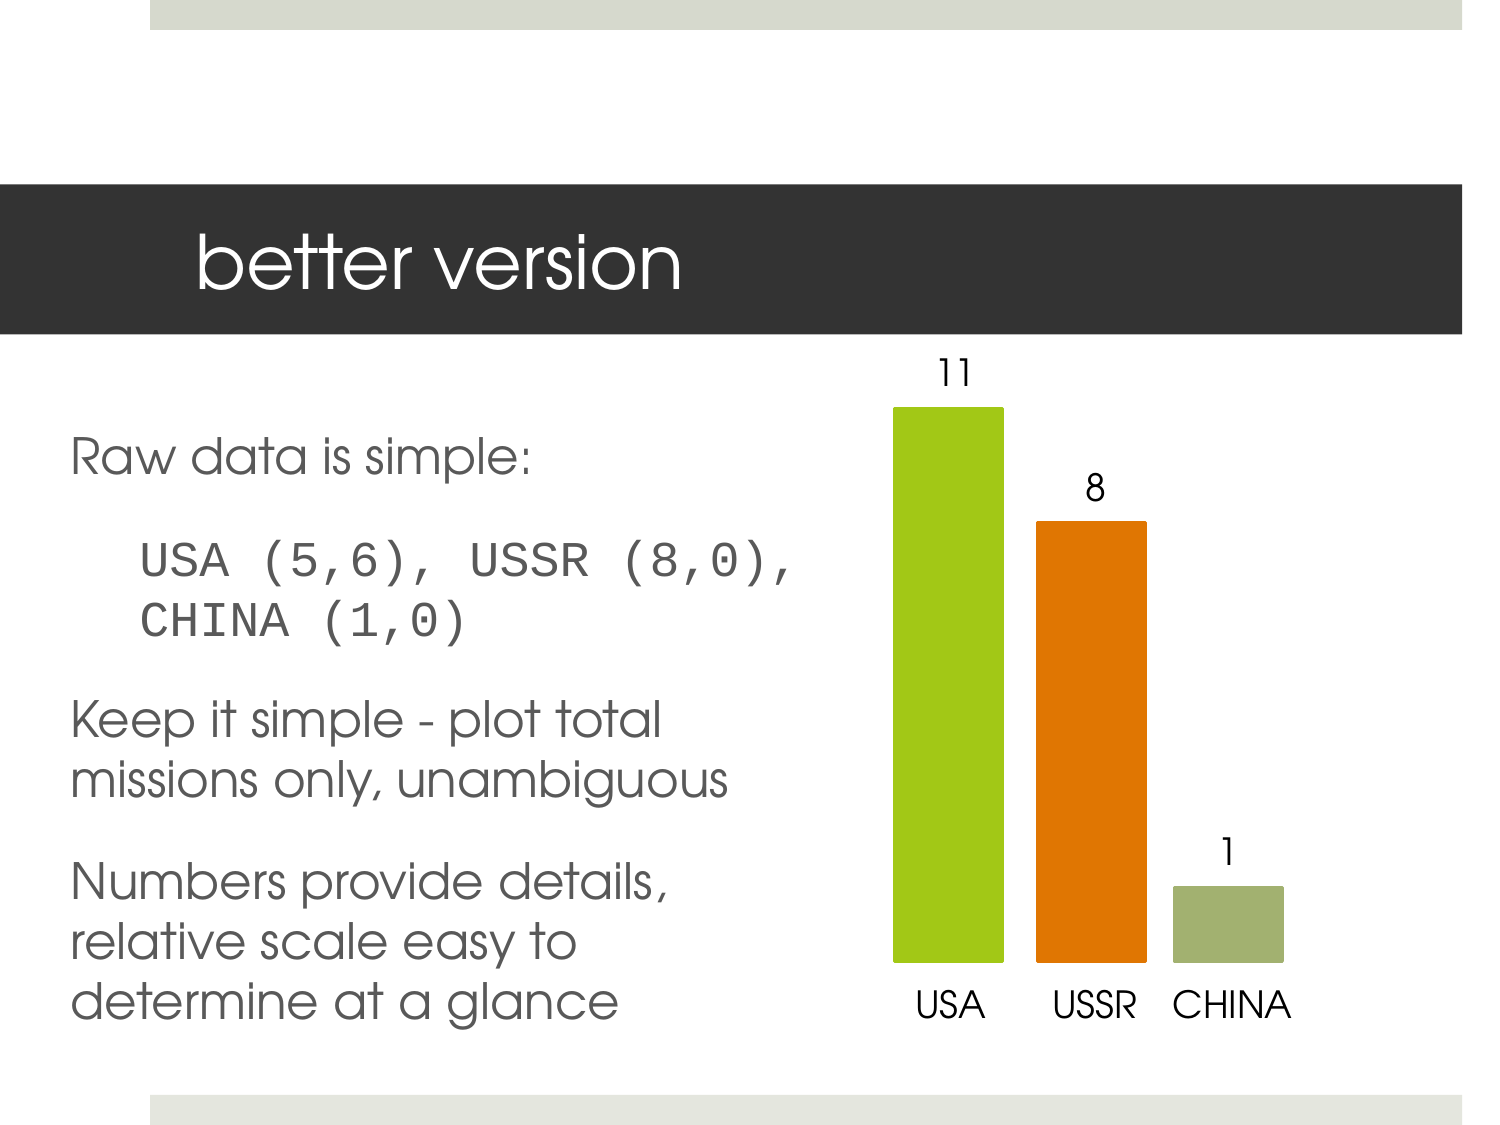

# better version
11

Raw data is simple:
USA (5,6), USSR (8,0), CHINA (1,0)
Keep it simple - plot total missions only, unambiguous
Numbers provide details, relative scale easy to determine at a glance
8

1

USA
USSR
CHINA